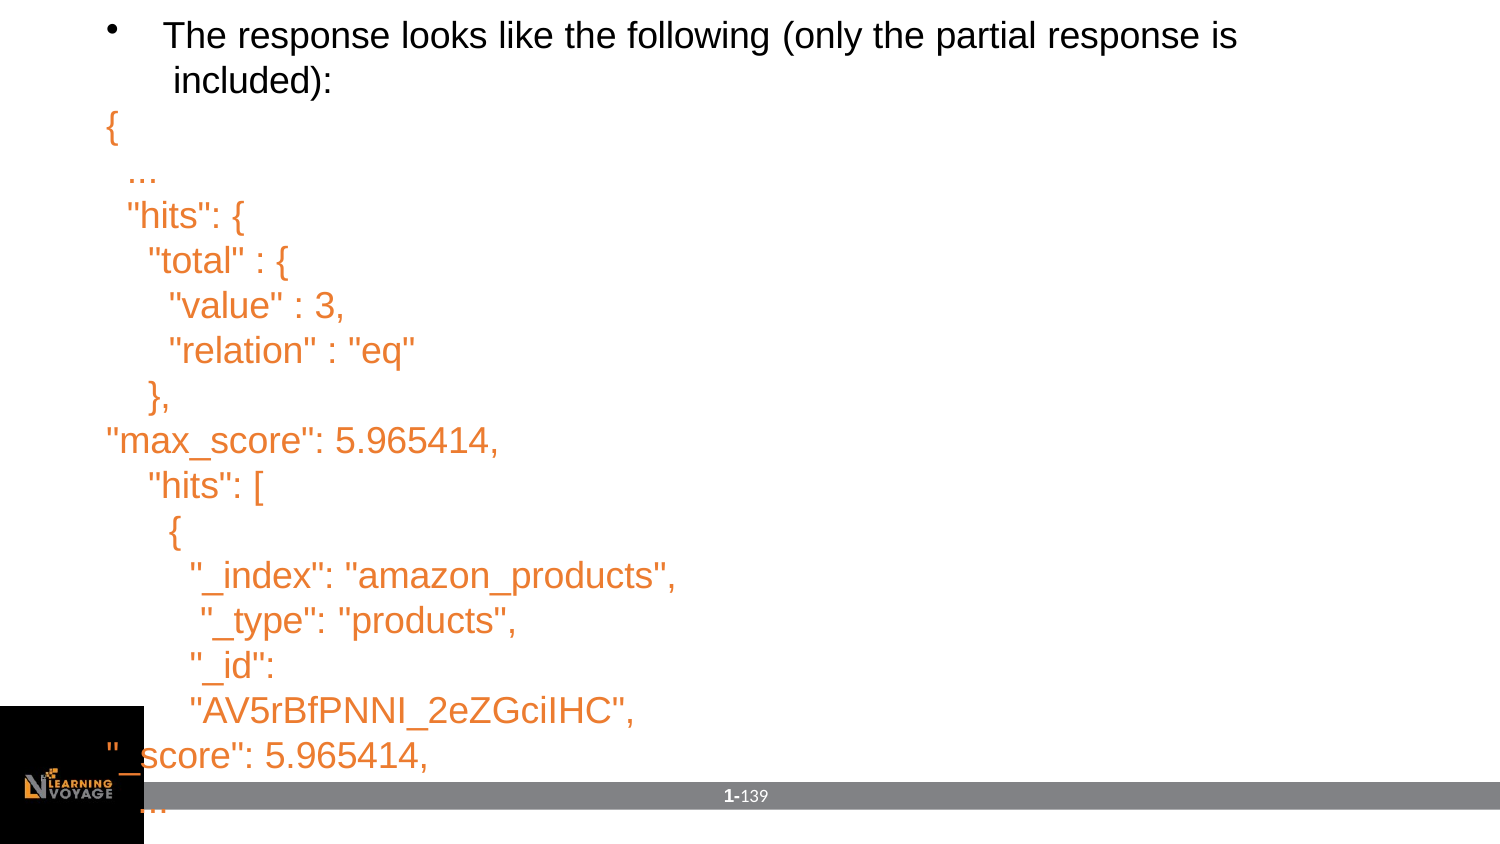

The response looks like the following (only the partial response is  included):
{
...
"hits": {
"total" : {
"value" : 3,
"relation" : "eq"
},
"max_score": 5.965414,
"hits": [
{
"_index": "amazon_products",  "_type": "products",
"_id": "AV5rBfPNNI_2eZGciIHC",
"_score": 5.965414,
...
1-139